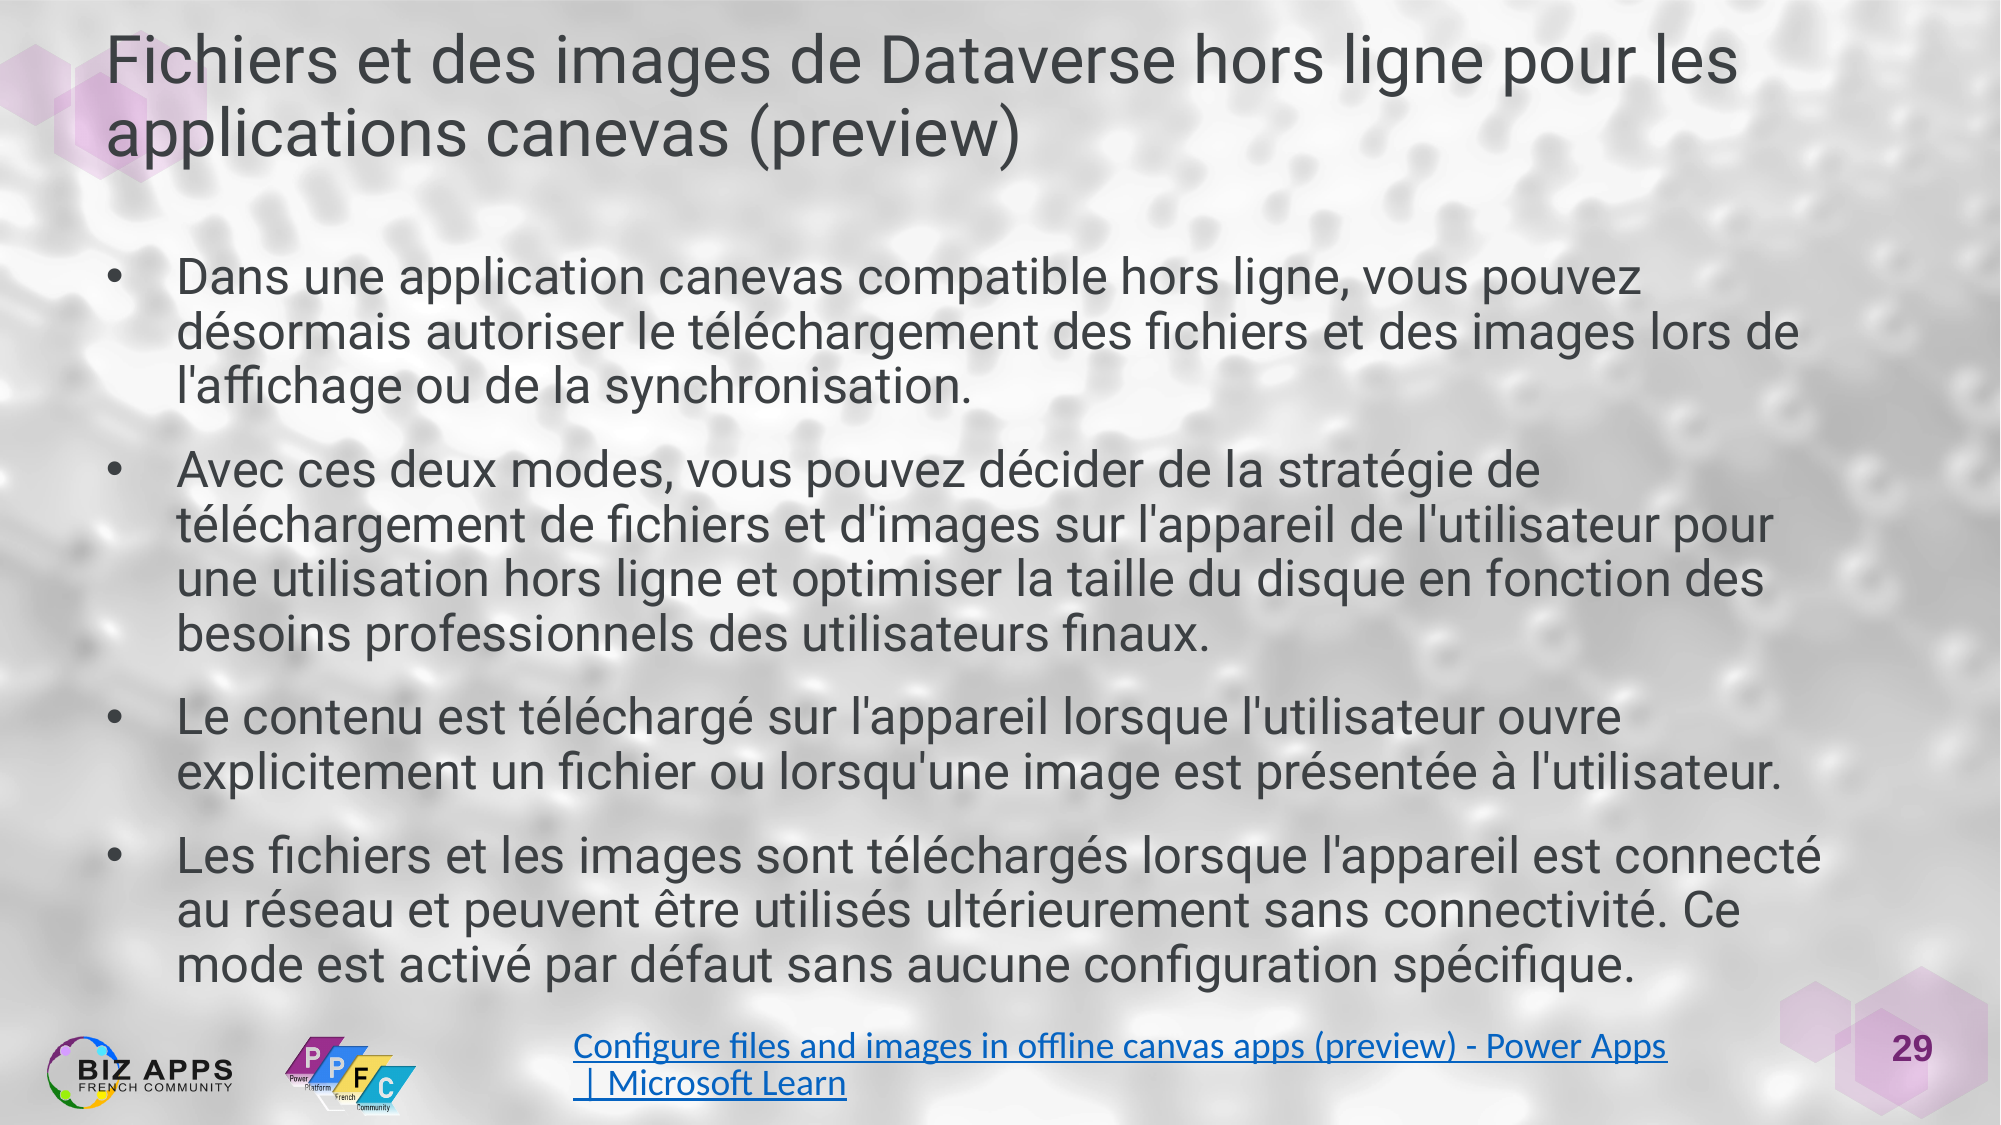

# Fichiers et des images de Dataverse hors ligne pour les applications canevas (preview)
Dans une application canevas compatible hors ligne, vous pouvez désormais autoriser le téléchargement des fichiers et des images lors de l'affichage ou de la synchronisation.
Avec ces deux modes, vous pouvez décider de la stratégie de téléchargement de fichiers et d'images sur l'appareil de l'utilisateur pour une utilisation hors ligne et optimiser la taille du disque en fonction des besoins professionnels des utilisateurs finaux.
Le contenu est téléchargé sur l'appareil lorsque l'utilisateur ouvre explicitement un fichier ou lorsqu'une image est présentée à l'utilisateur.
Les fichiers et les images sont téléchargés lorsque l'appareil est connecté au réseau et peuvent être utilisés ultérieurement sans connectivité. Ce mode est activé par défaut sans aucune configuration spécifique.
Configure files and images in offline canvas apps (preview) - Power Apps | Microsoft Learn
29